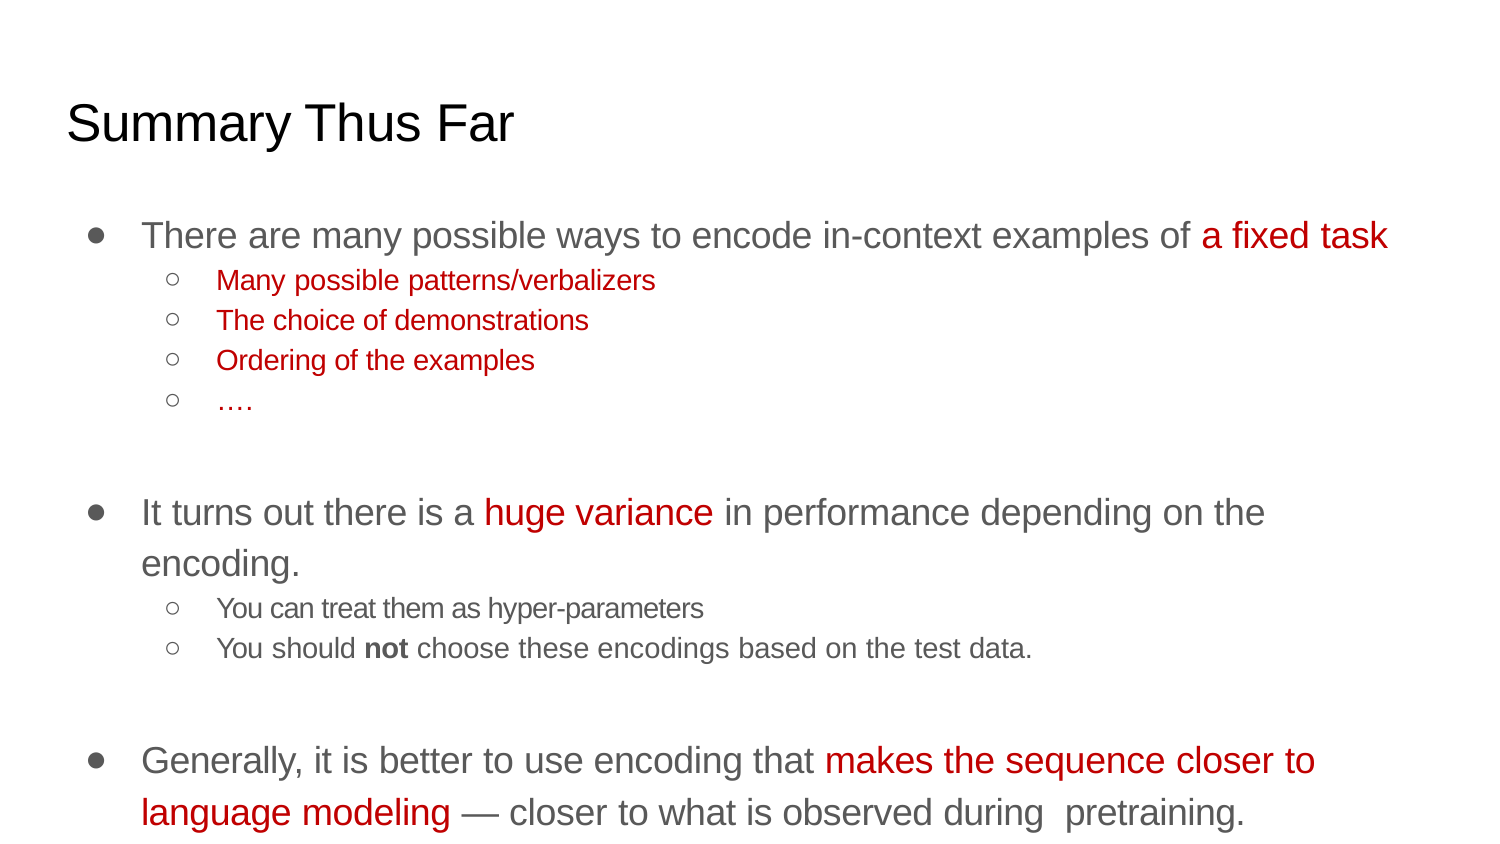

# Summary Thus Far
There are many possible ways to encode in-context examples of a fixed task
Many possible patterns/verbalizers
The choice of demonstrations
Ordering of the examples
….

It turns out there is a huge variance in performance depending on the encoding.
You can treat them as hyper-parameters
You should not choose these encodings based on the test data.

Generally, it is better to use encoding that makes the sequence closer to language modeling — closer to what is observed during  pretraining.